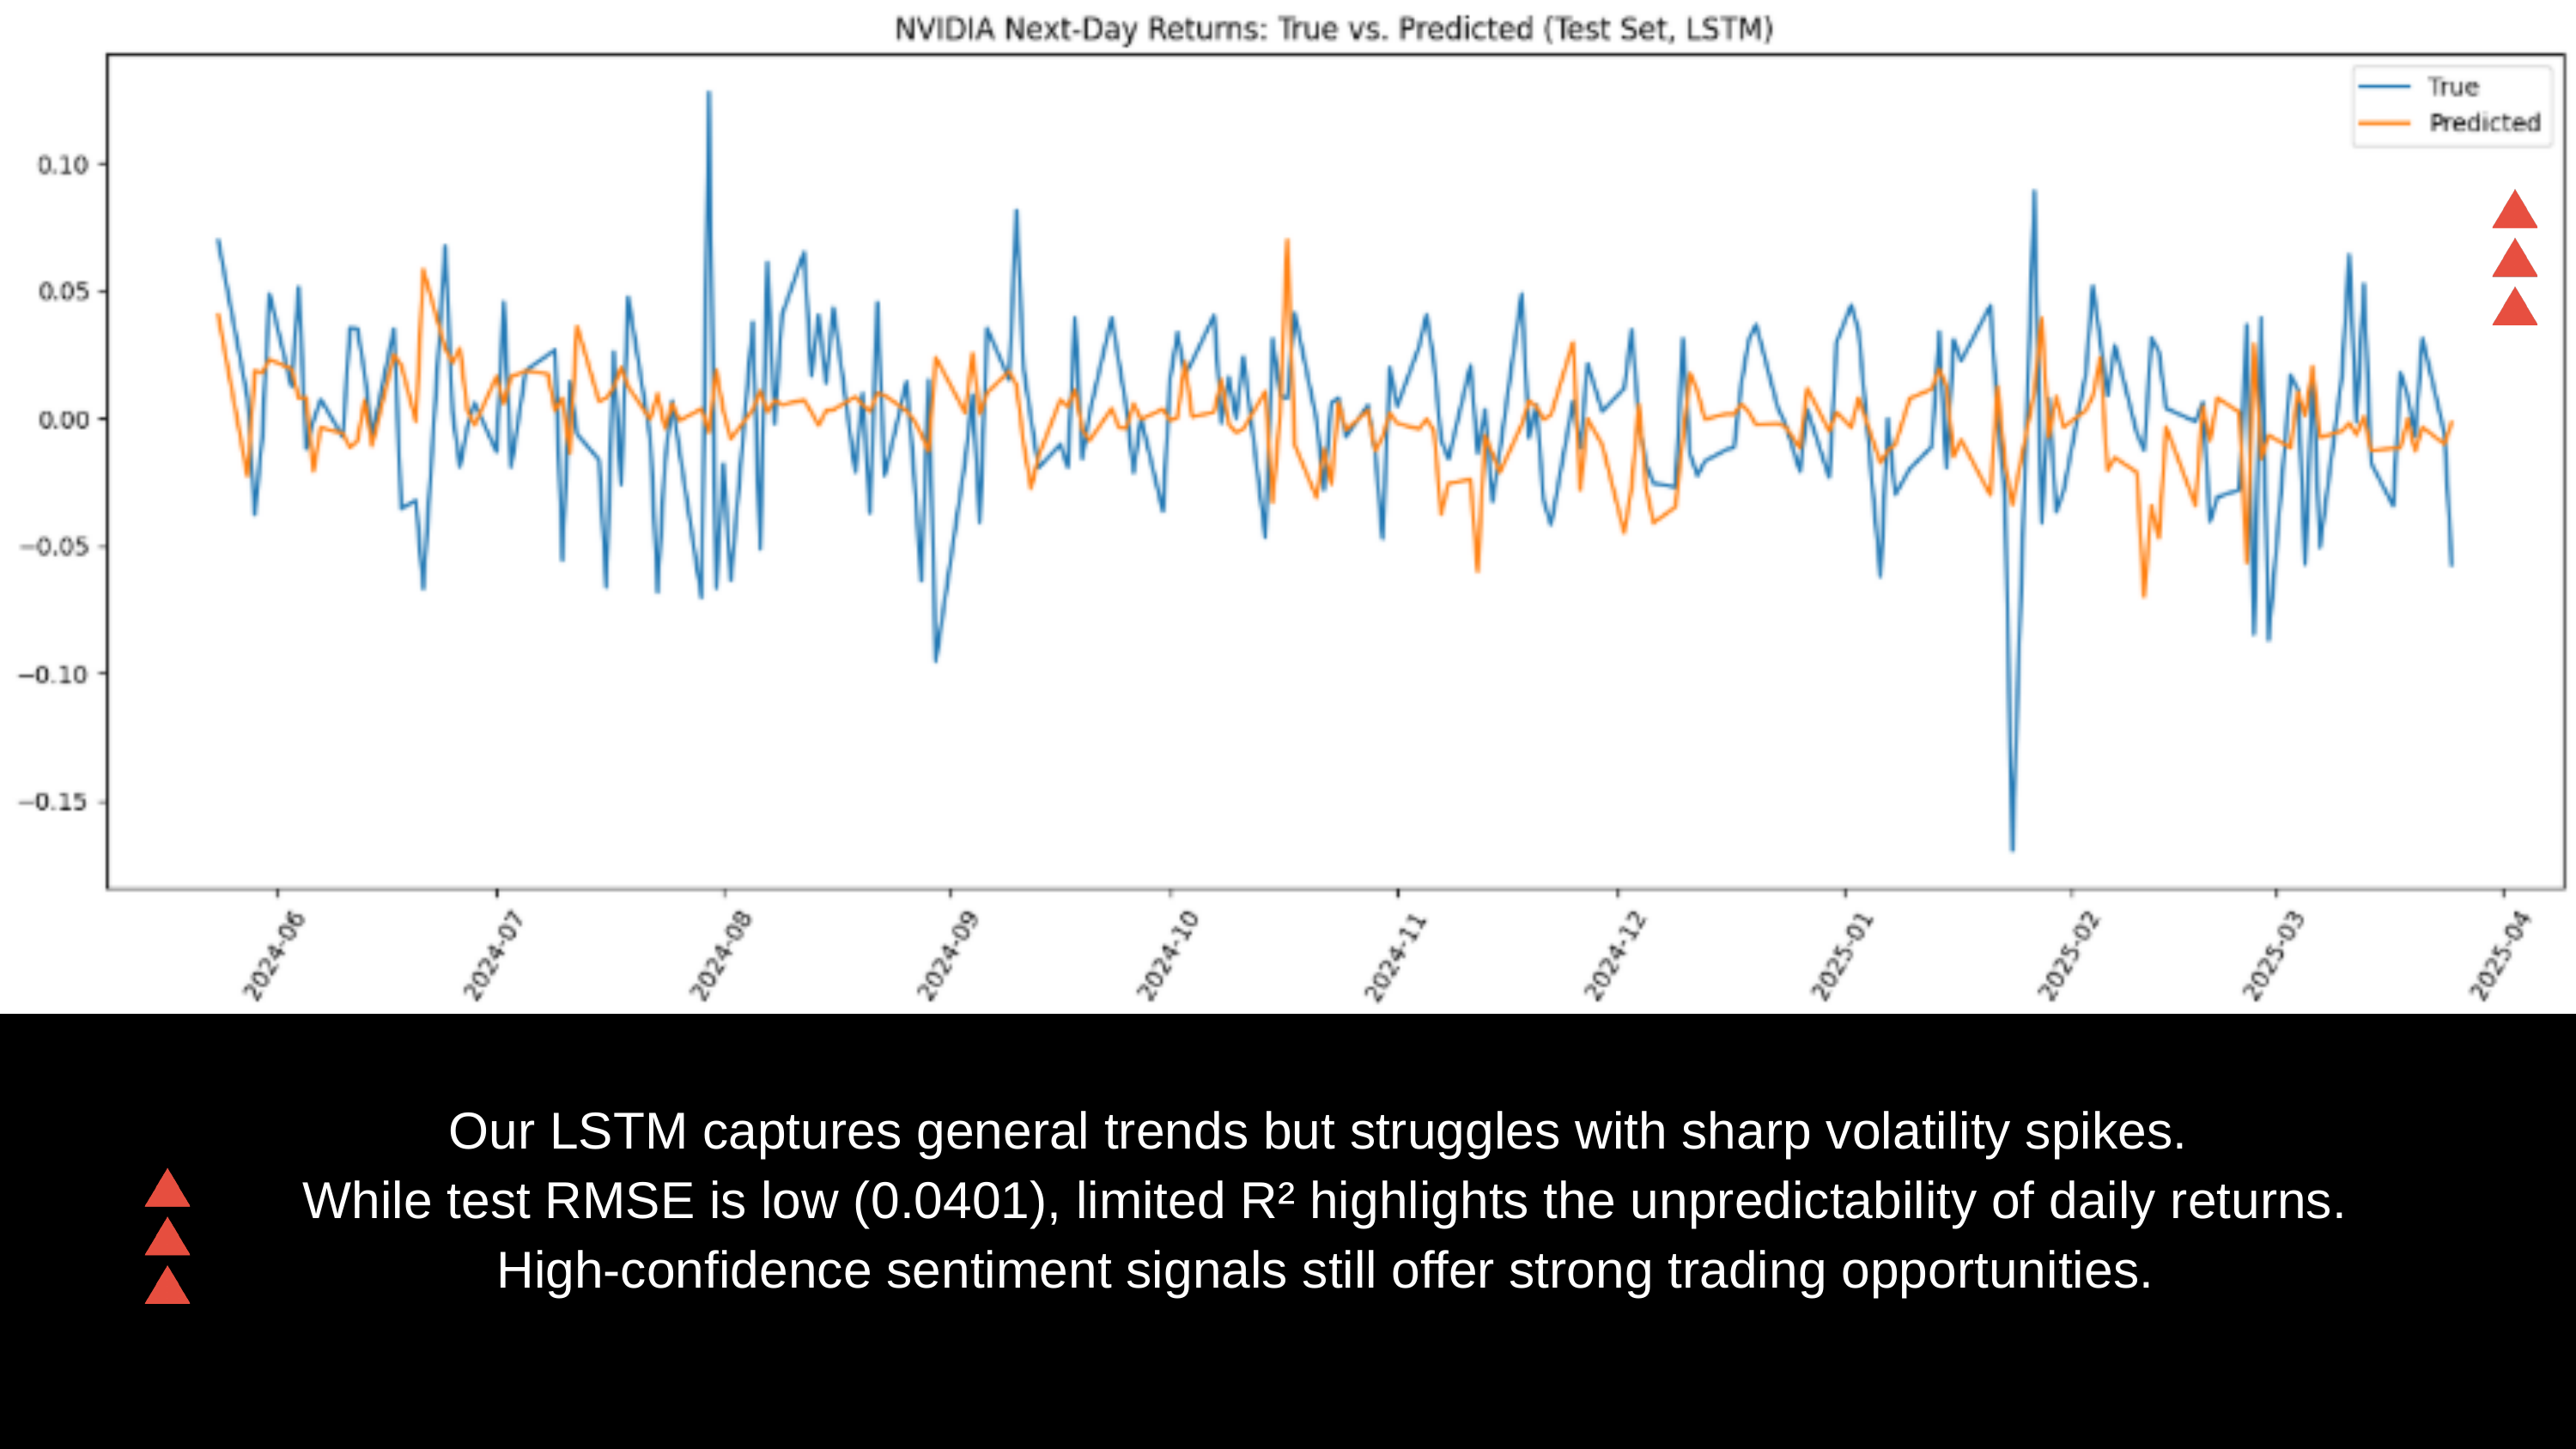

Our LSTM captures general trends but struggles with sharp volatility spikes.
 While test RMSE is low (0.0401), limited R² highlights the unpredictability of daily returns.
 High-confidence sentiment signals still offer strong trading opportunities.